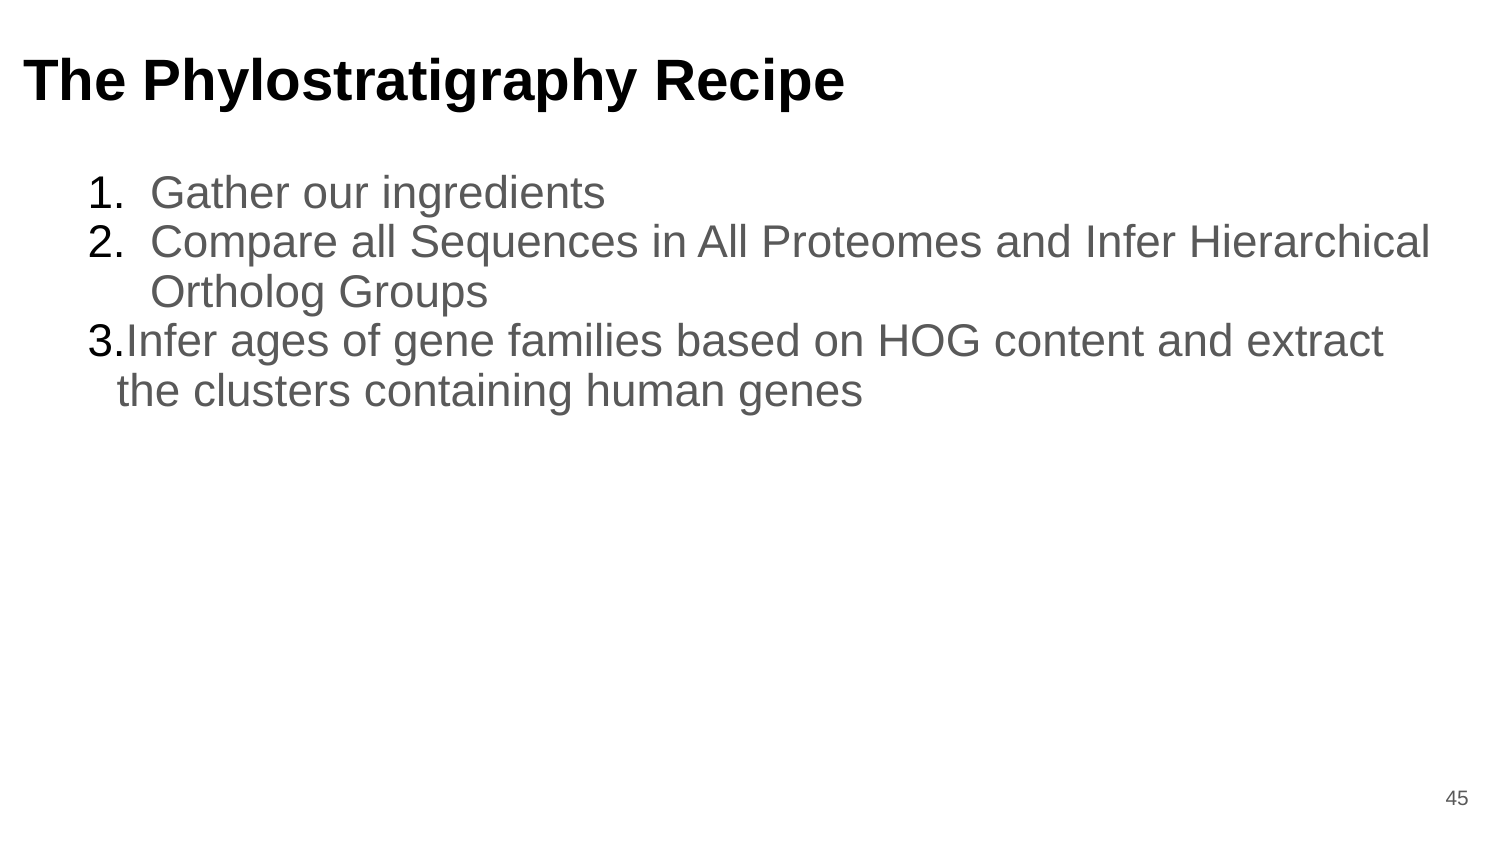

# The Phylostratigraphy Recipe
Gather our ingredients
Compare all Sequences in All Proteomes and Infer Hierarchical Ortholog Groups
Infer ages of gene families based on HOG content and extract the clusters containing human genes

45